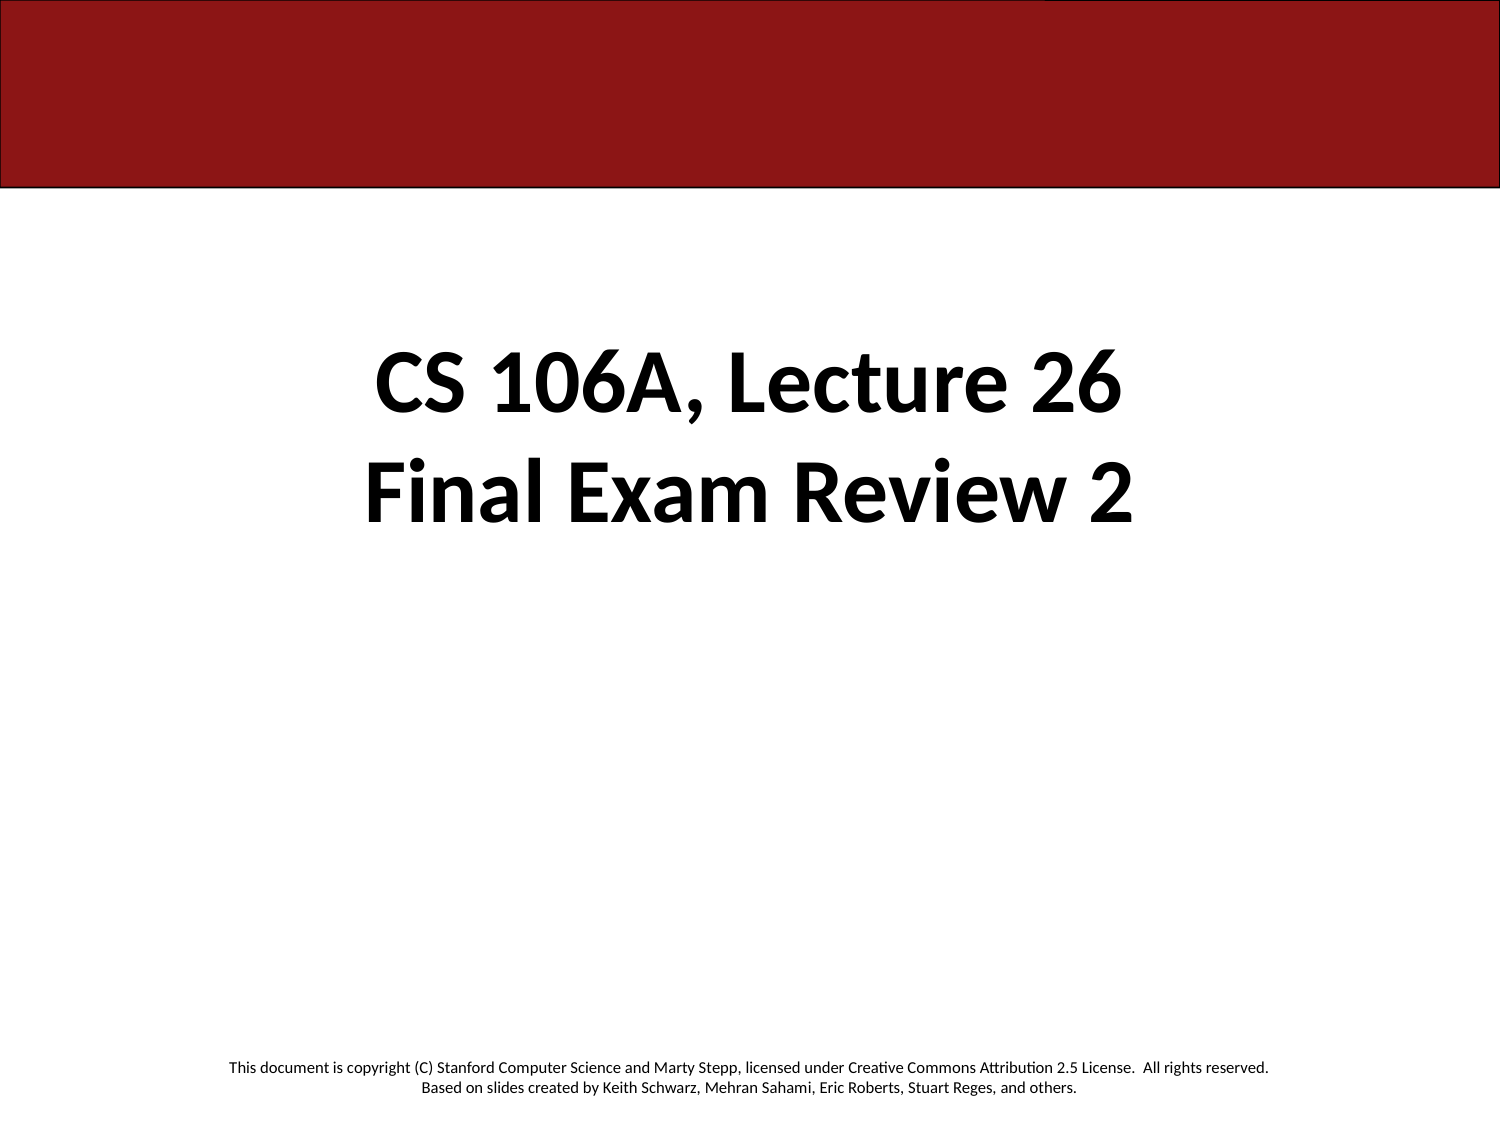

# CS 106A, Lecture 26 Final Exam Review 2